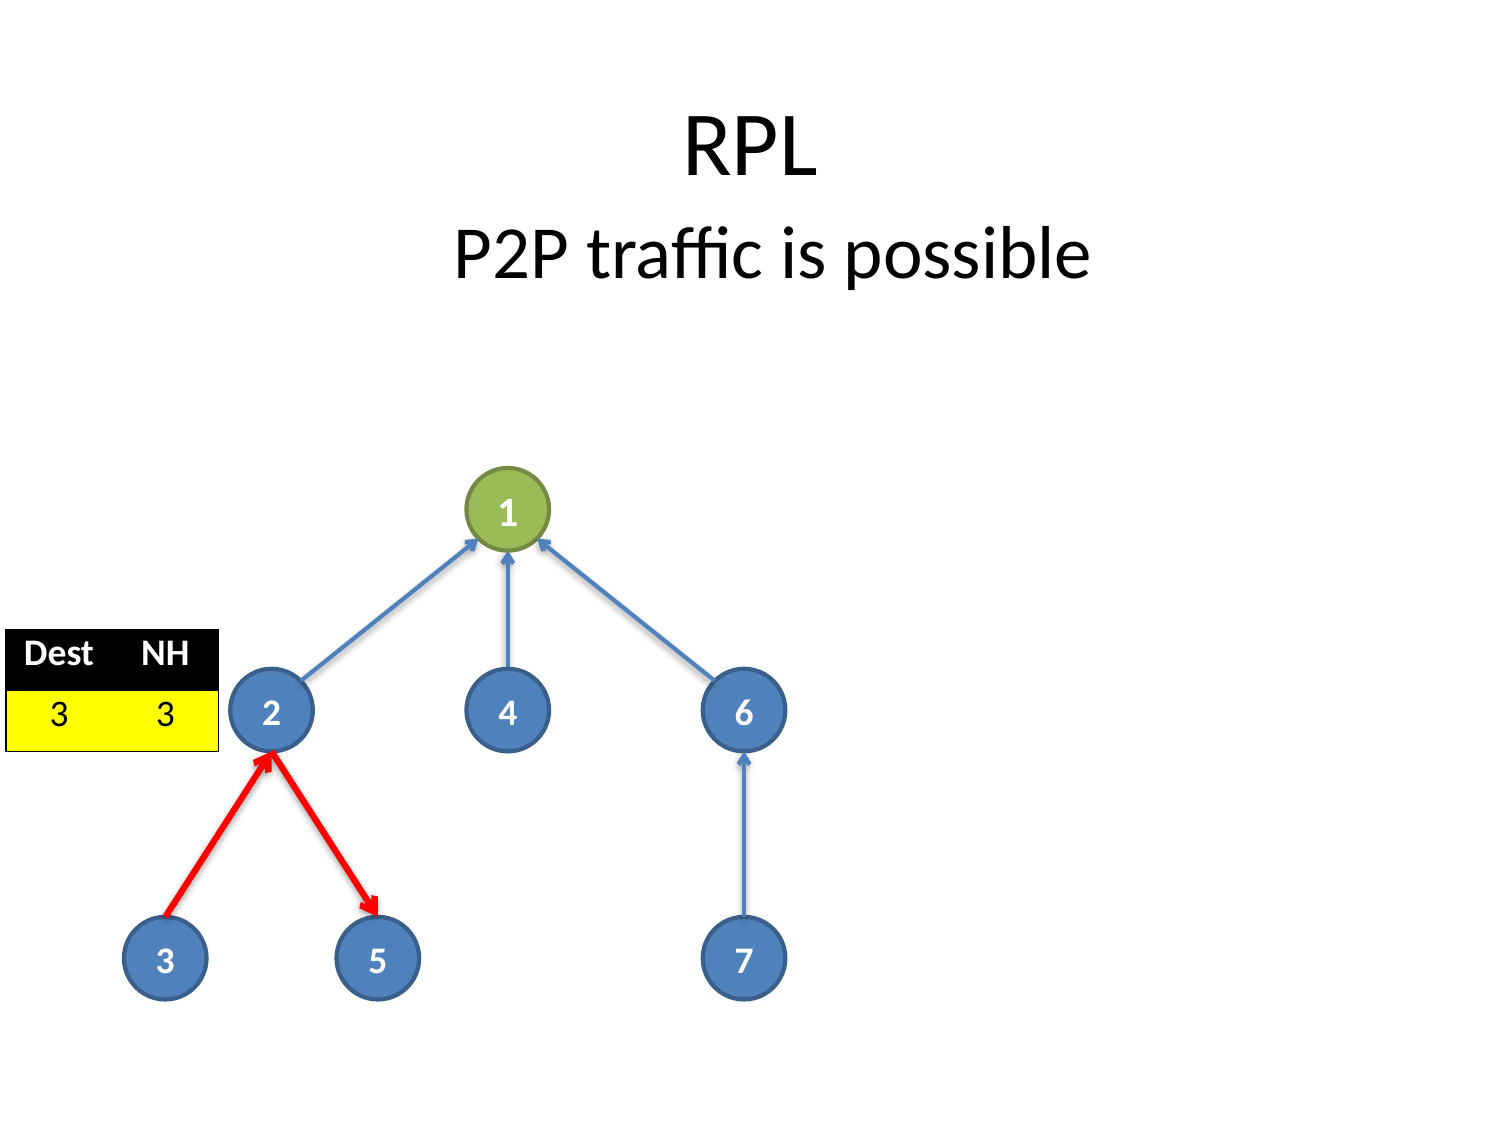

# RPL
P2P traffic is possible
1
| Dest | NH |
| --- | --- |
| 3 | 3 |
2
4
6
3
5
7